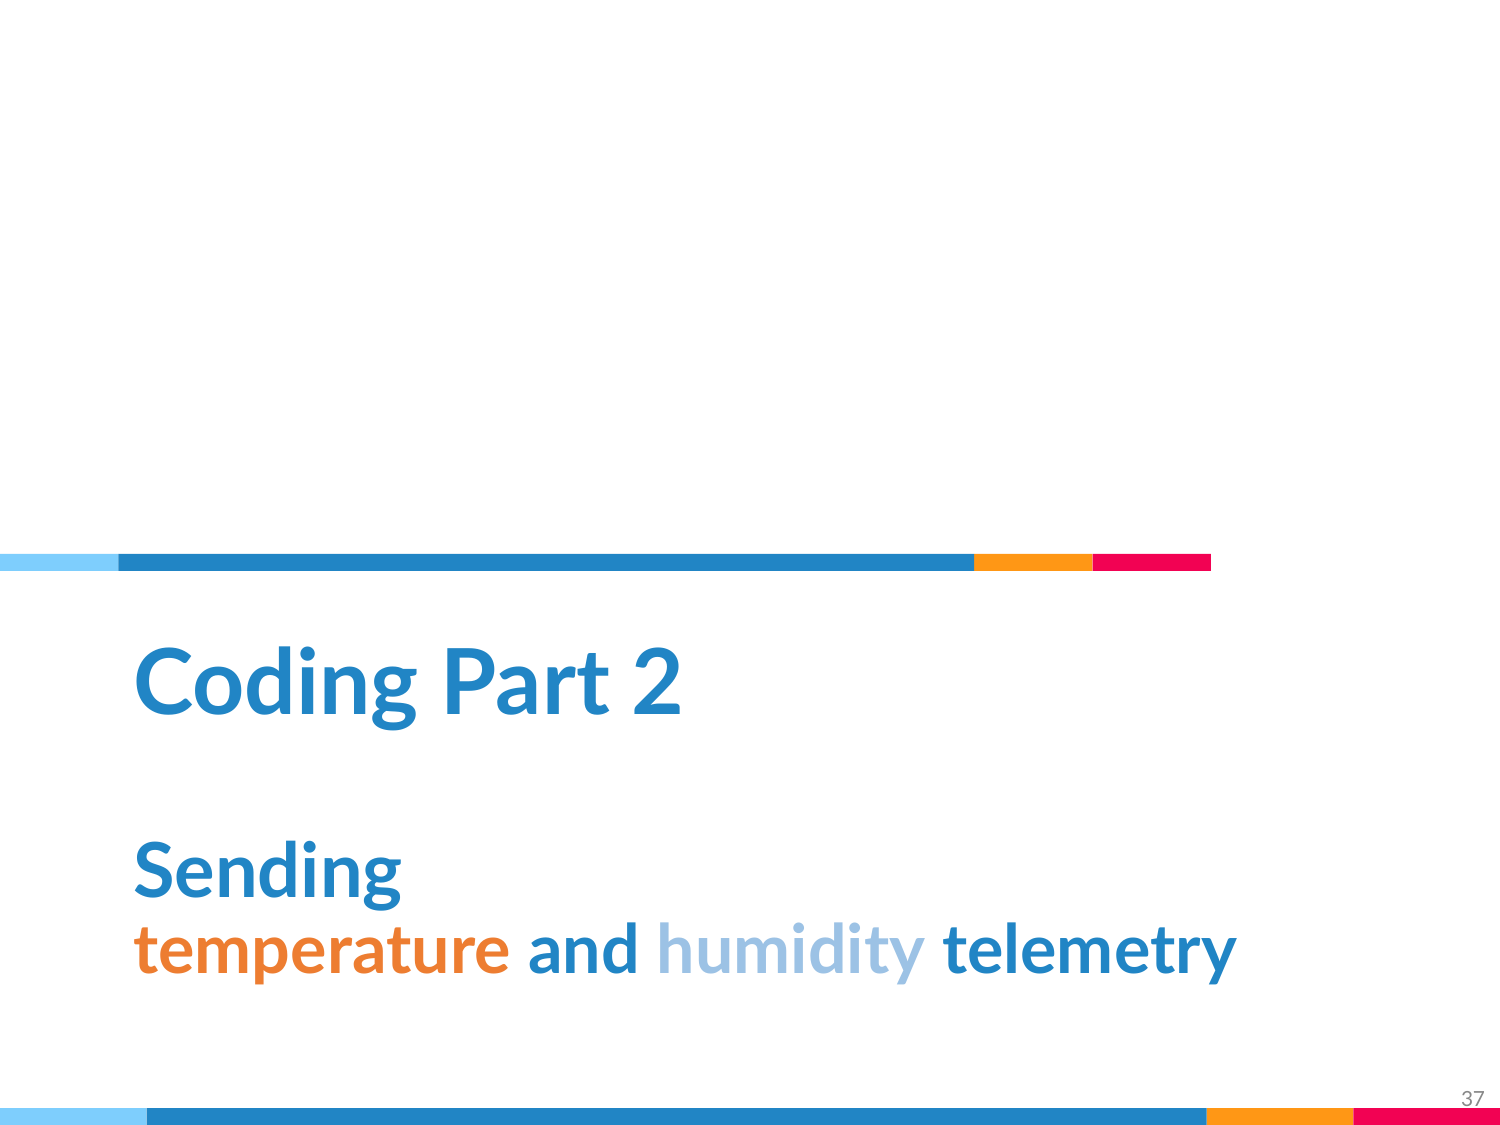

# Coding Part 2 Sending temperature and humidity telemetry
37